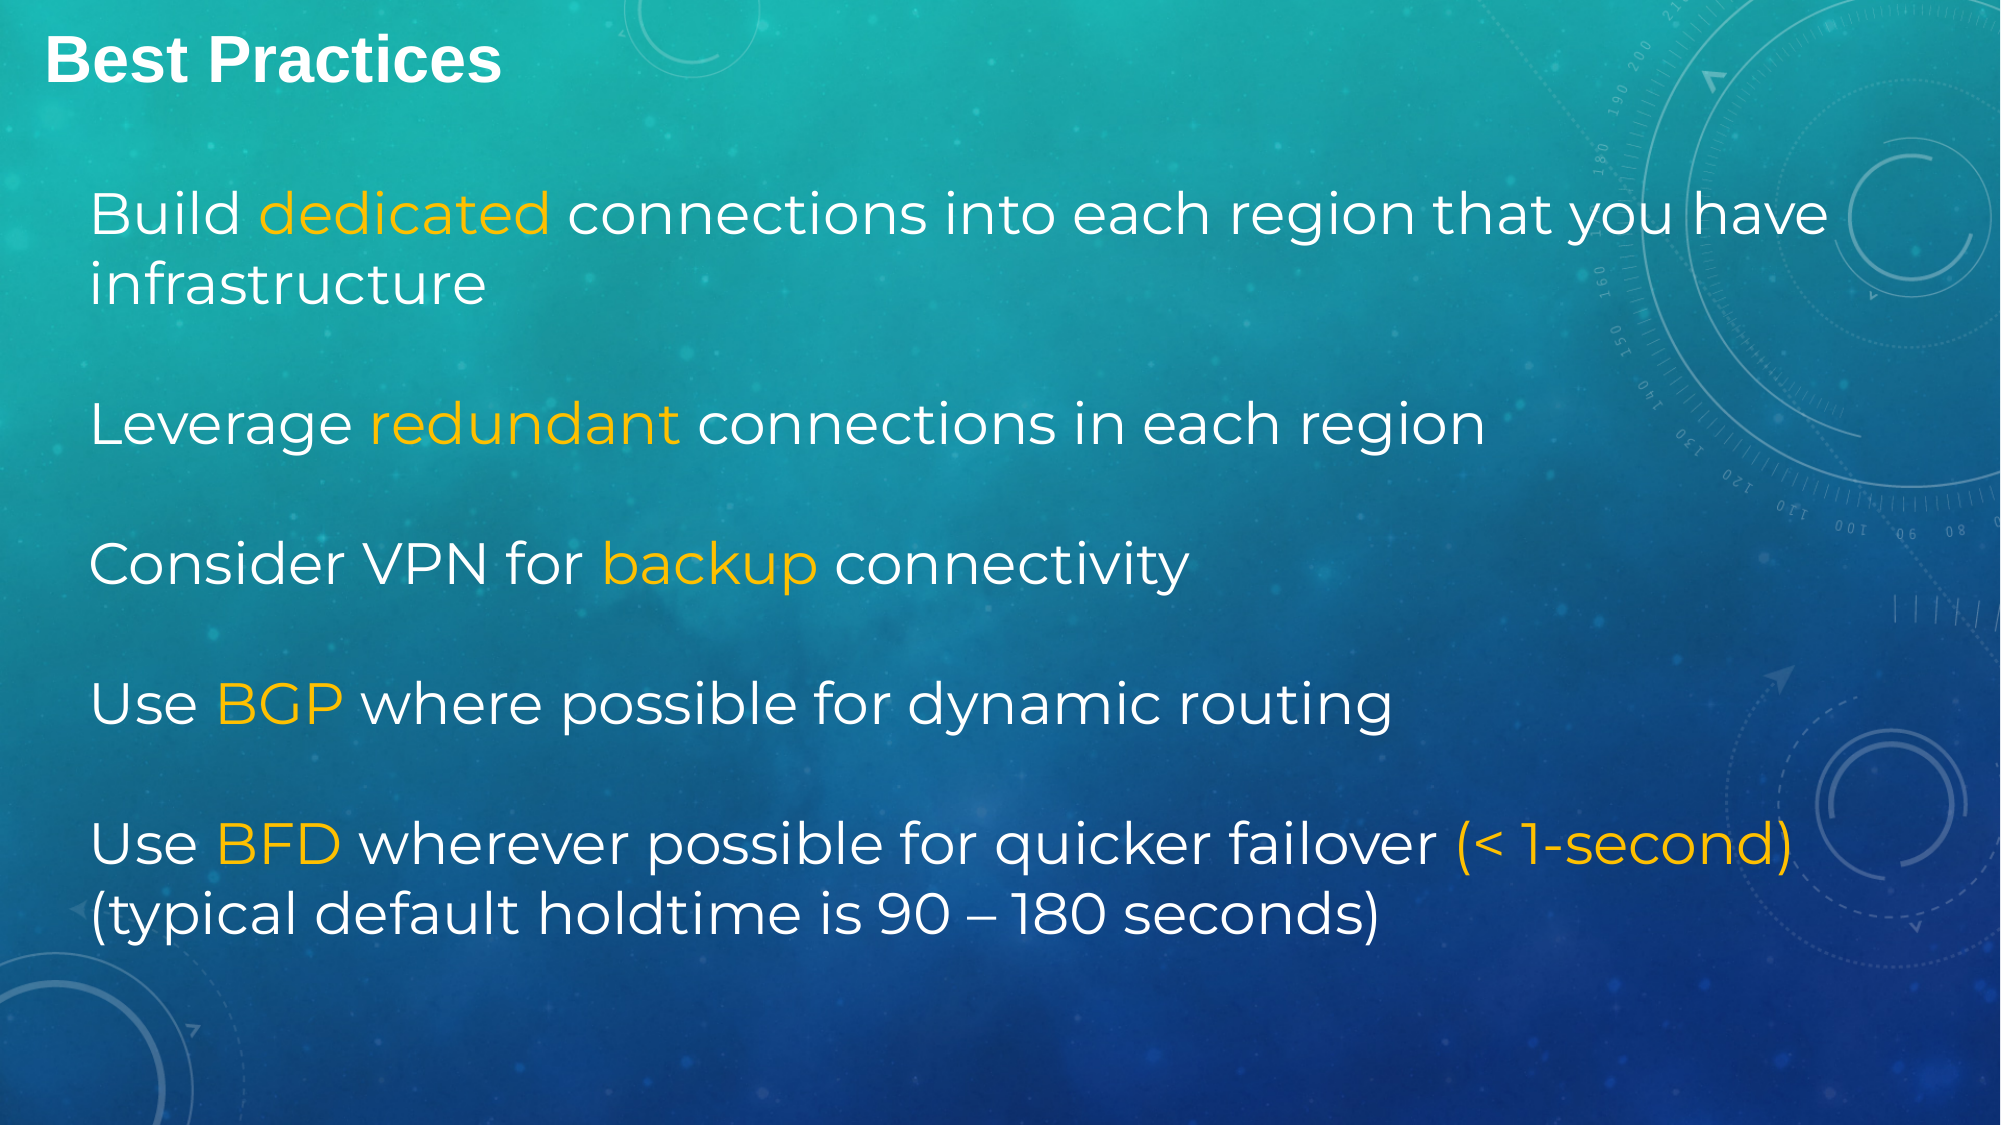

Best Practices
Build dedicated connections into each region that you have infrastructure

Leverage redundant connections in each region

Consider VPN for backup connectivity

Use BGP where possible for dynamic routing

Use BFD wherever possible for quicker failover (< 1-second) (typical default holdtime is 90 – 180 seconds)